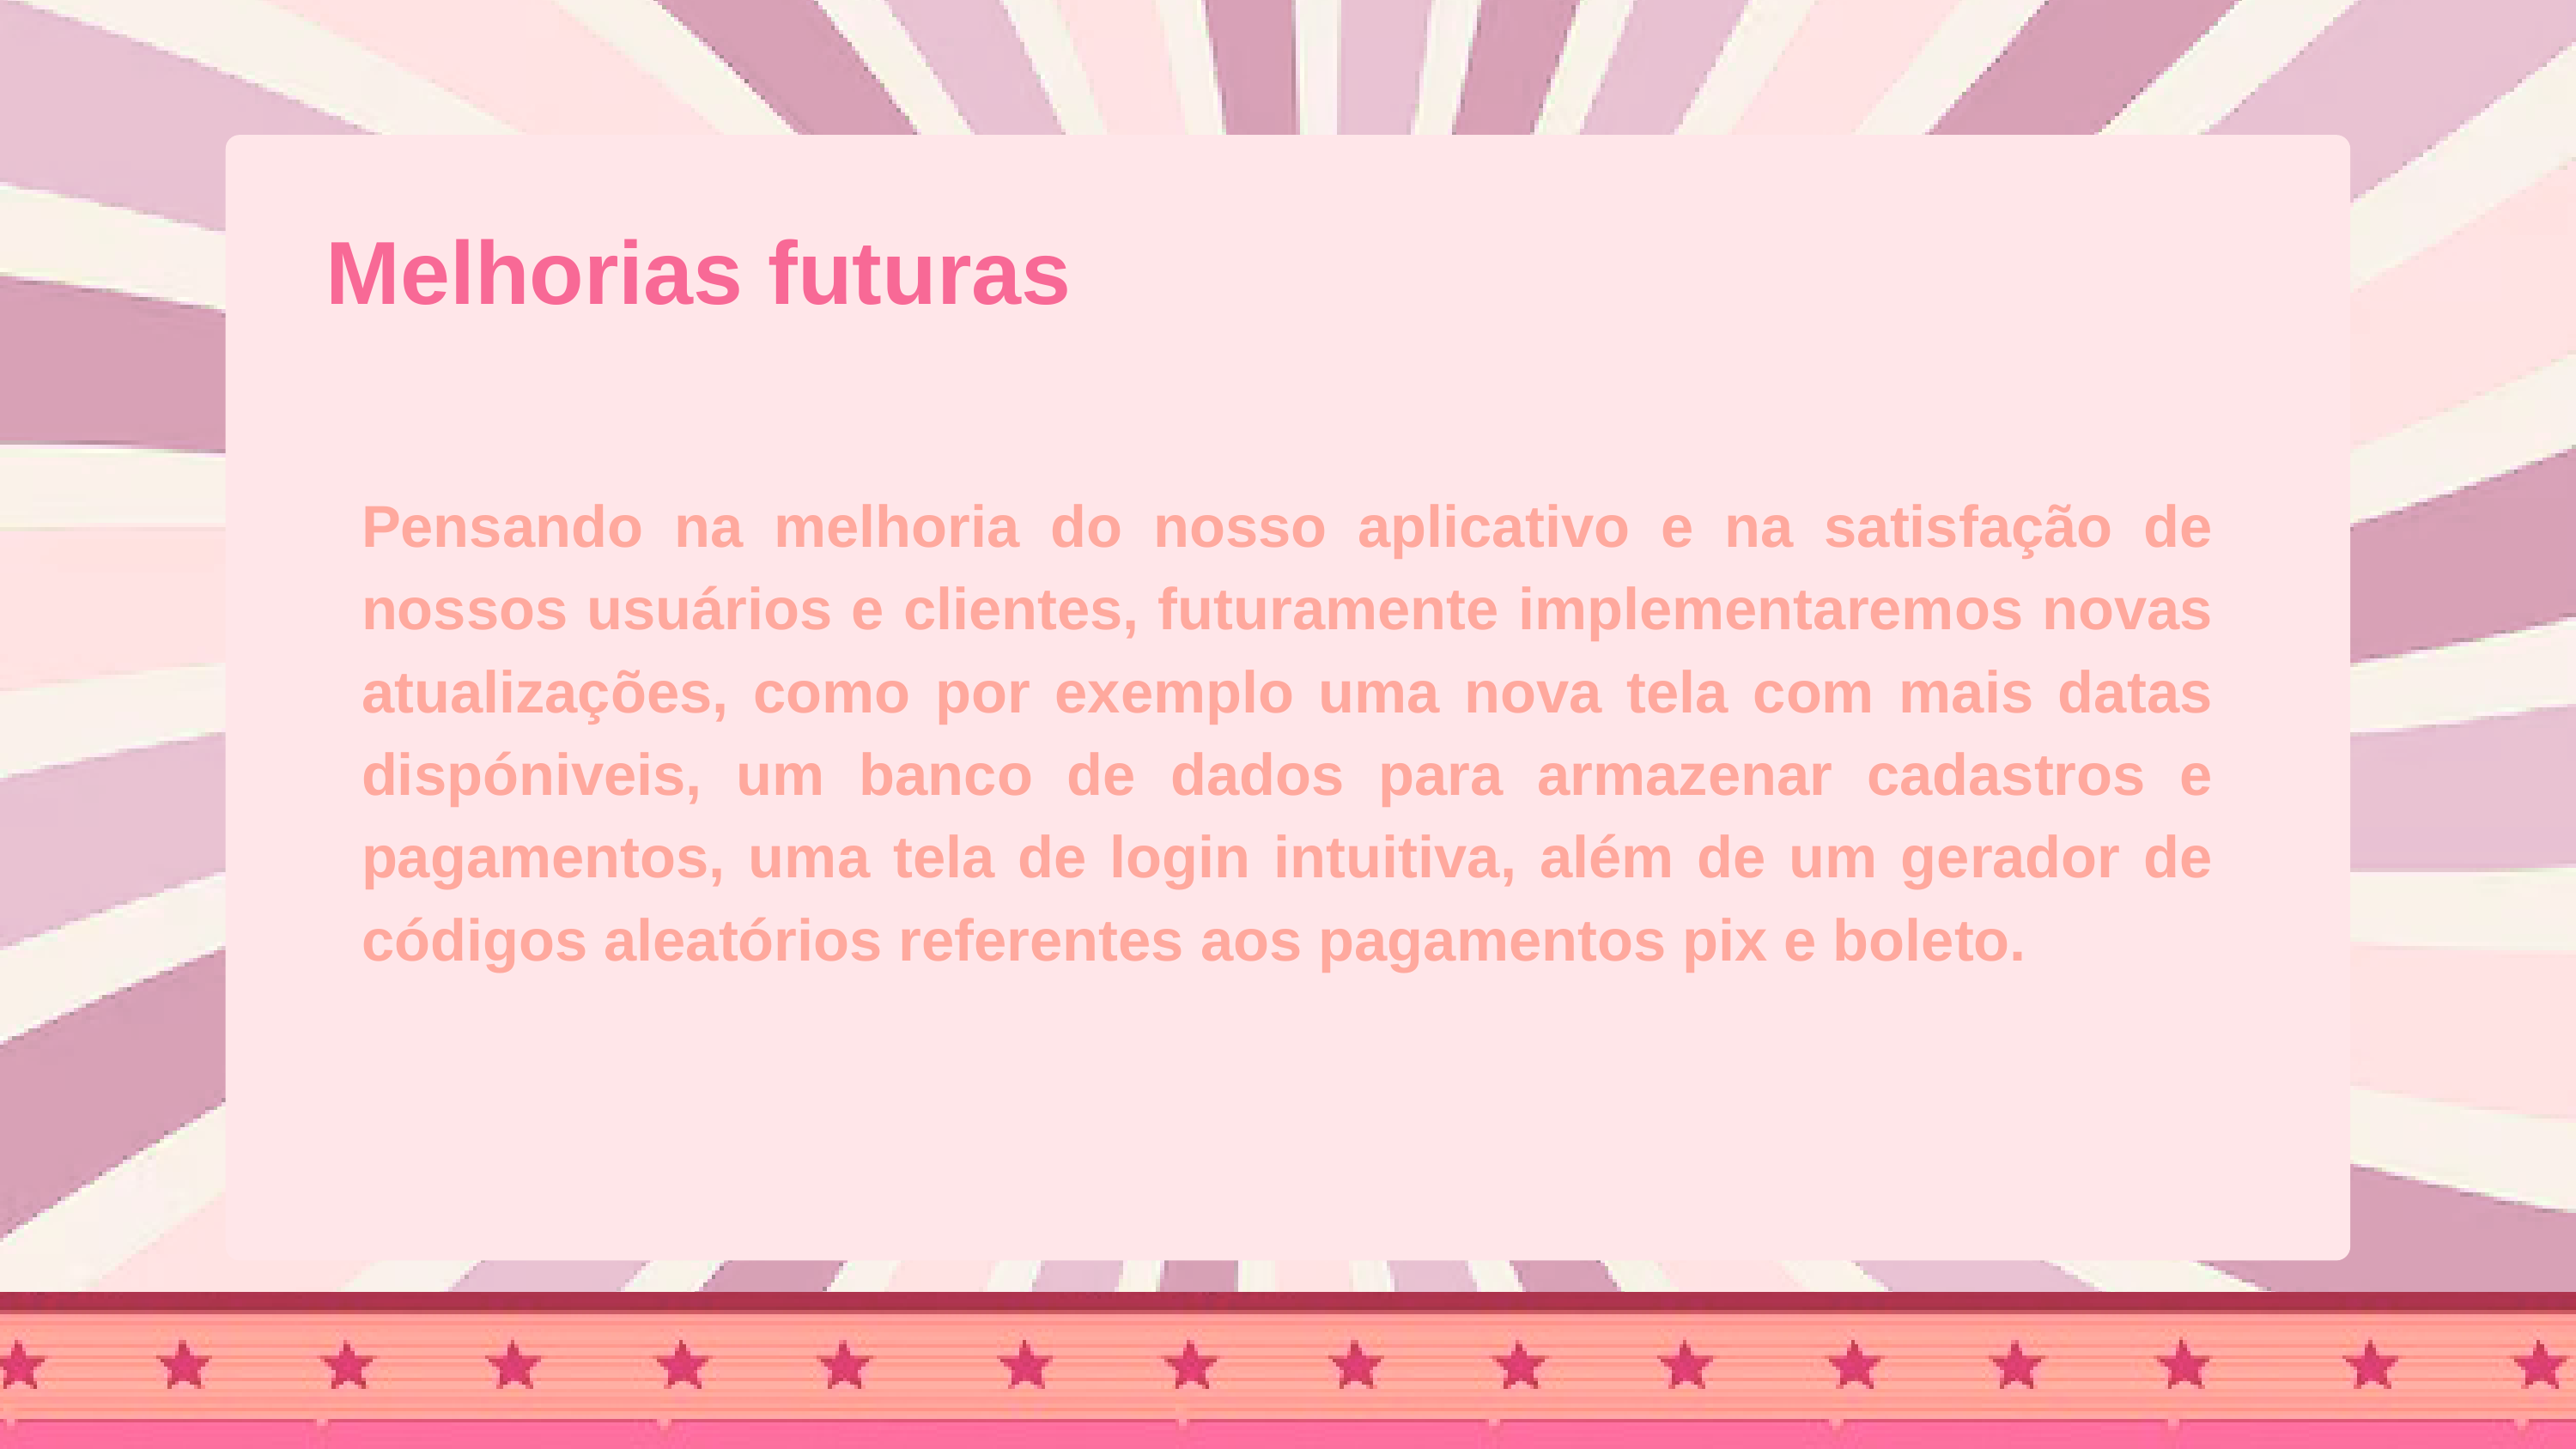

Melhorias futuras
Pensando na melhoria do nosso aplicativo e na satisfação de nossos usuários e clientes, futuramente implementaremos novas atualizações, como por exemplo uma nova tela com mais datas dispóniveis, um banco de dados para armazenar cadastros e pagamentos, uma tela de login intuitiva, além de um gerador de códigos aleatórios referentes aos pagamentos pix e boleto.